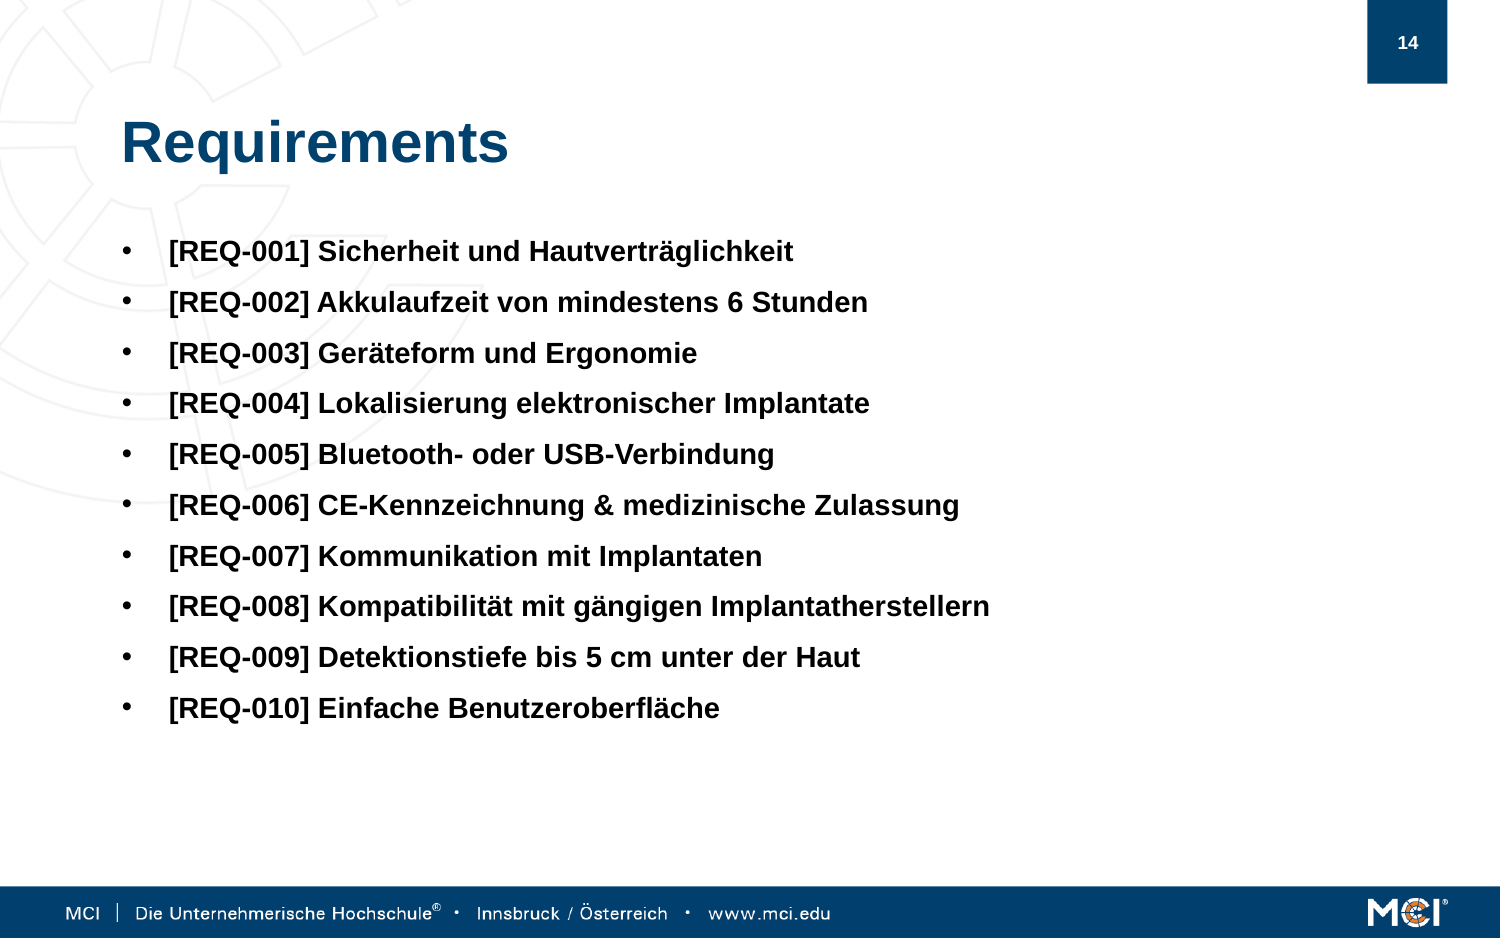

# Requirements
[REQ-001] Sicherheit und Hautverträglichkeit
[REQ-002] Akkulaufzeit von mindestens 6 Stunden
[REQ-003] Geräteform und Ergonomie
[REQ-004] Lokalisierung elektronischer Implantate
[REQ-005] Bluetooth- oder USB-Verbindung
[REQ-006] CE-Kennzeichnung & medizinische Zulassung
[REQ-007] Kommunikation mit Implantaten
[REQ-008] Kompatibilität mit gängigen Implantatherstellern
[REQ-009] Detektionstiefe bis 5 cm unter der Haut
[REQ-010] Einfache Benutzeroberfläche